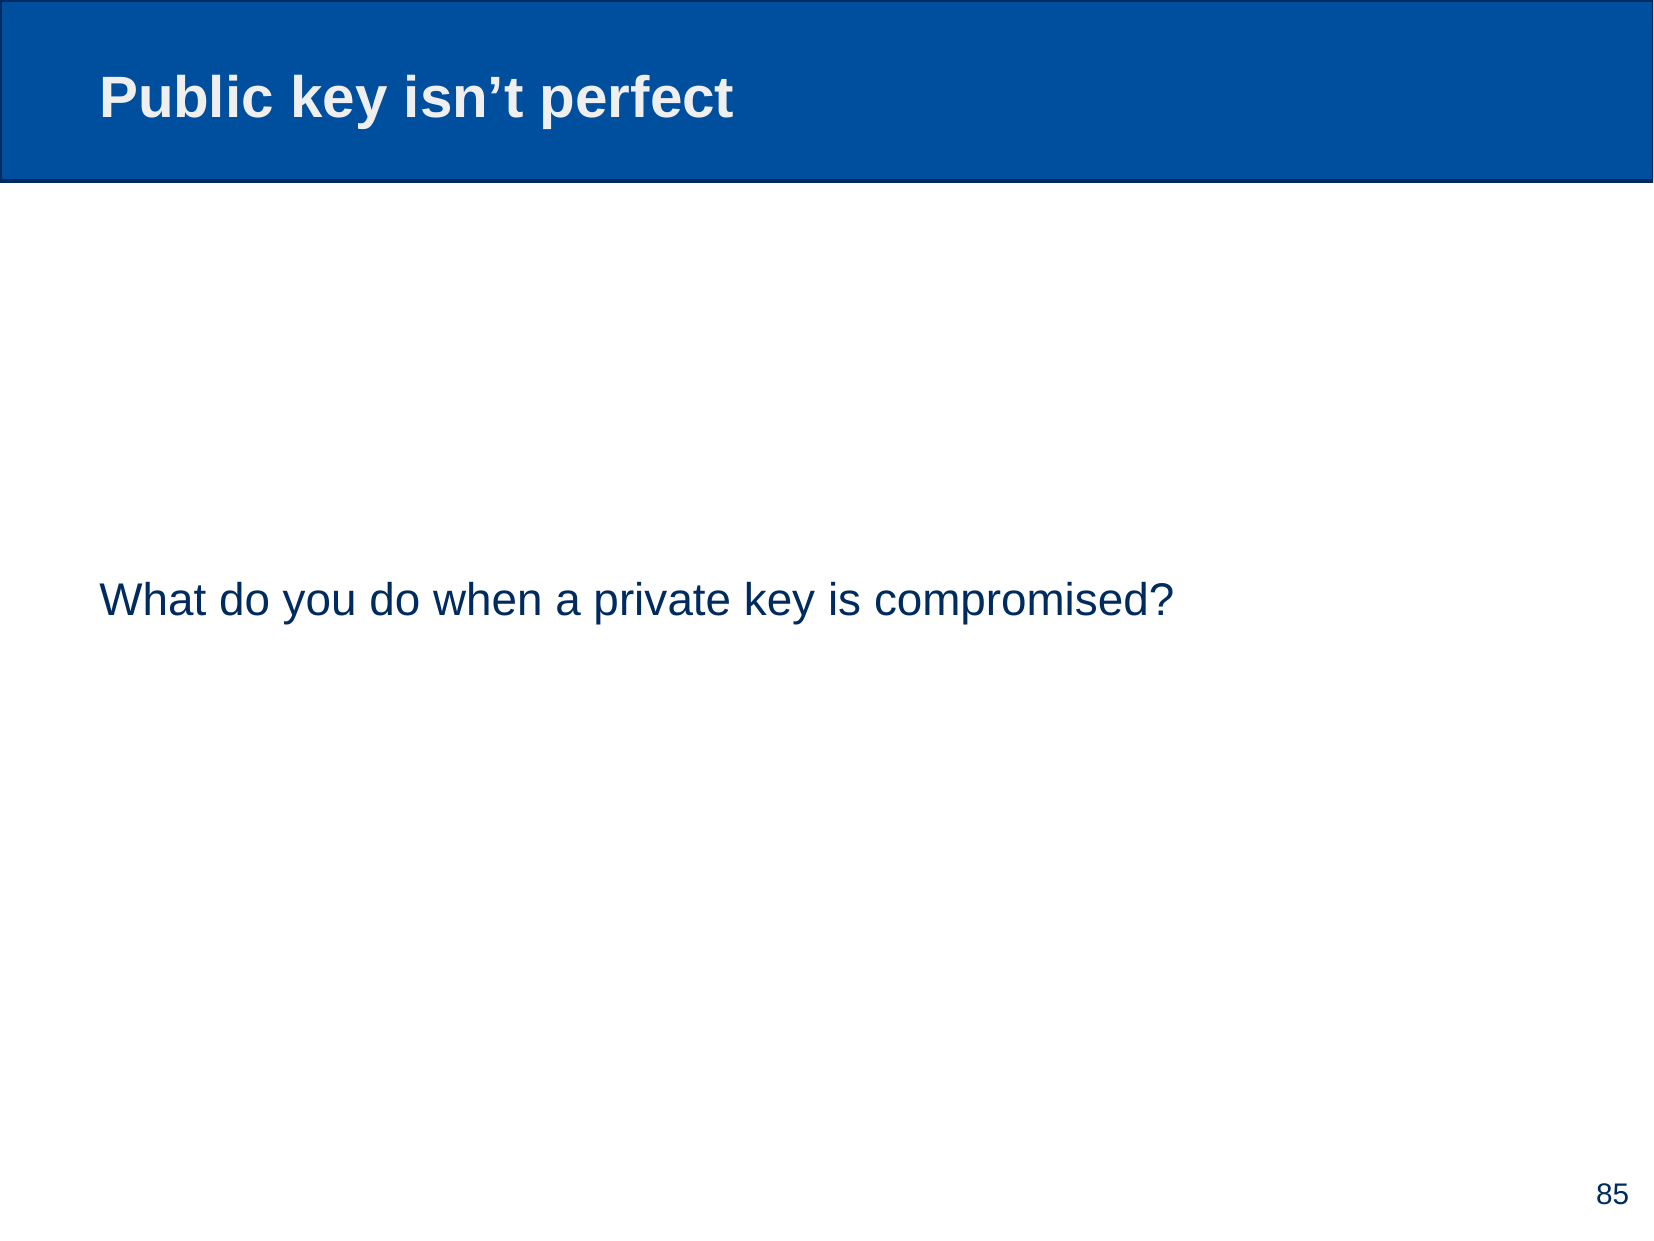

# Public key isn’t perfect
What do you do when a private key is compromised?
85